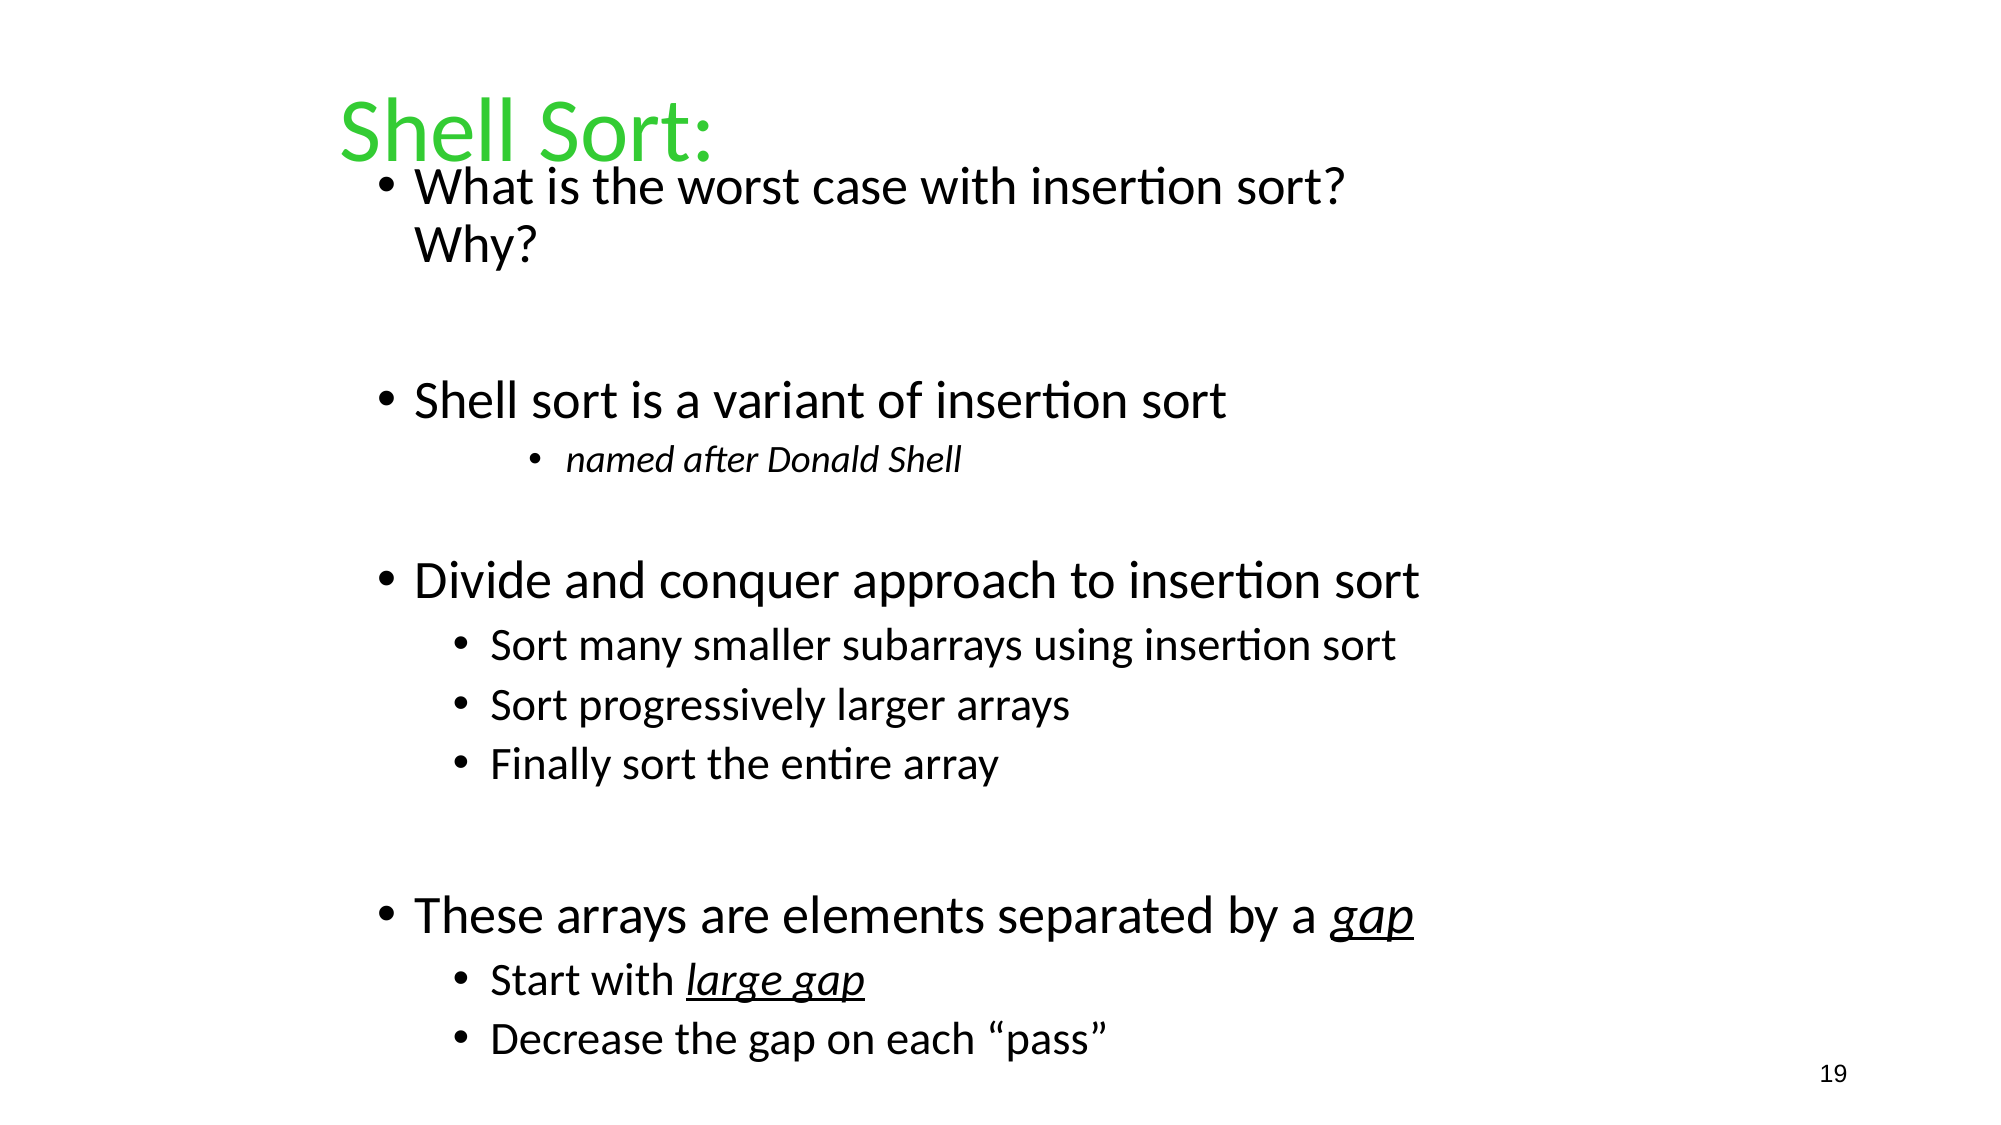

# Shell Sort:
What is the worst case with insertion sort?  Why?

Shell sort is a variant of insertion sort
named after Donald Shell

Divide and conquer approach to insertion sort
Sort many smaller subarrays using insertion sort
Sort progressively larger arrays
Finally sort the entire array

These arrays are elements separated by a gap
Start with large gap
Decrease the gap on each “pass”
19